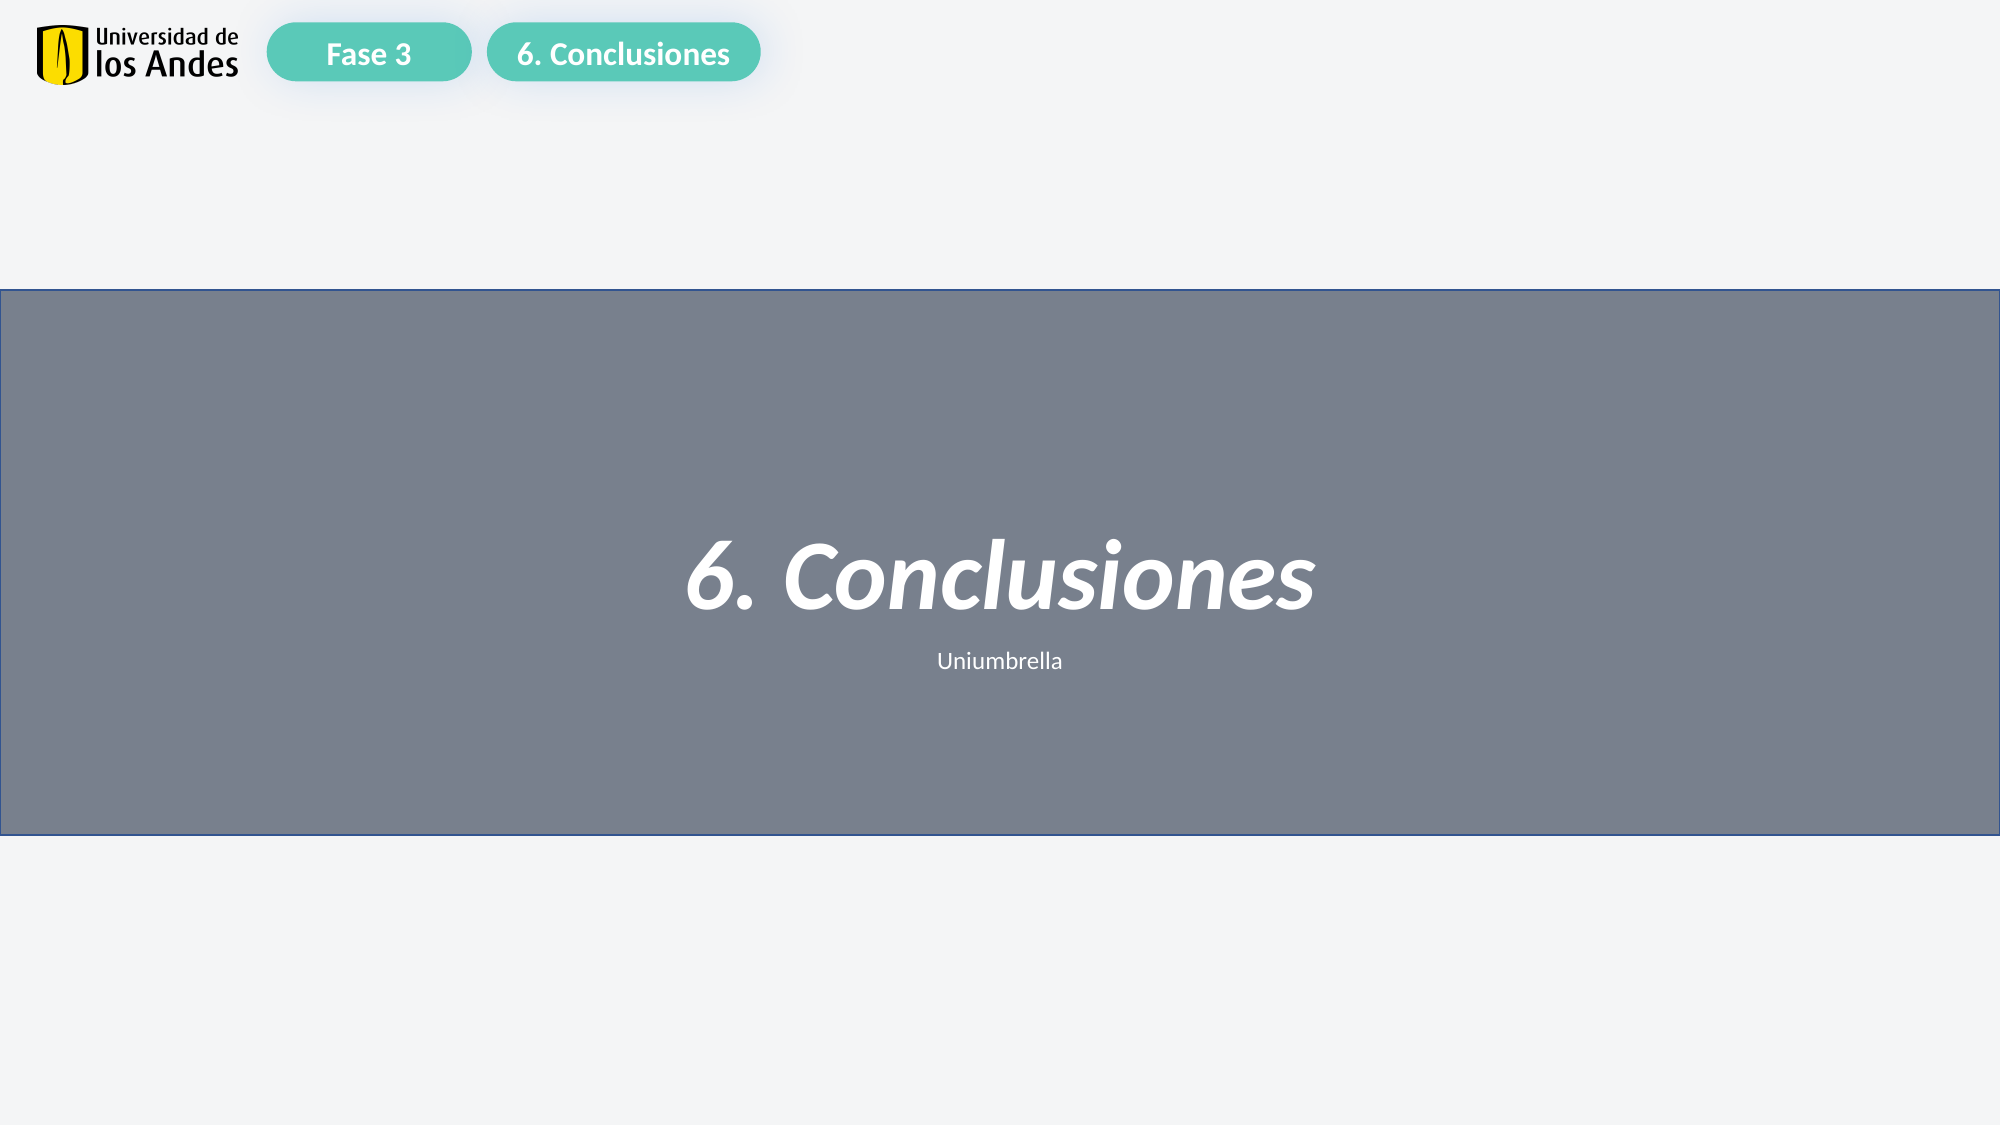

Fase 3
6. Conclusiones
6. Conclusiones
Uniumbrella